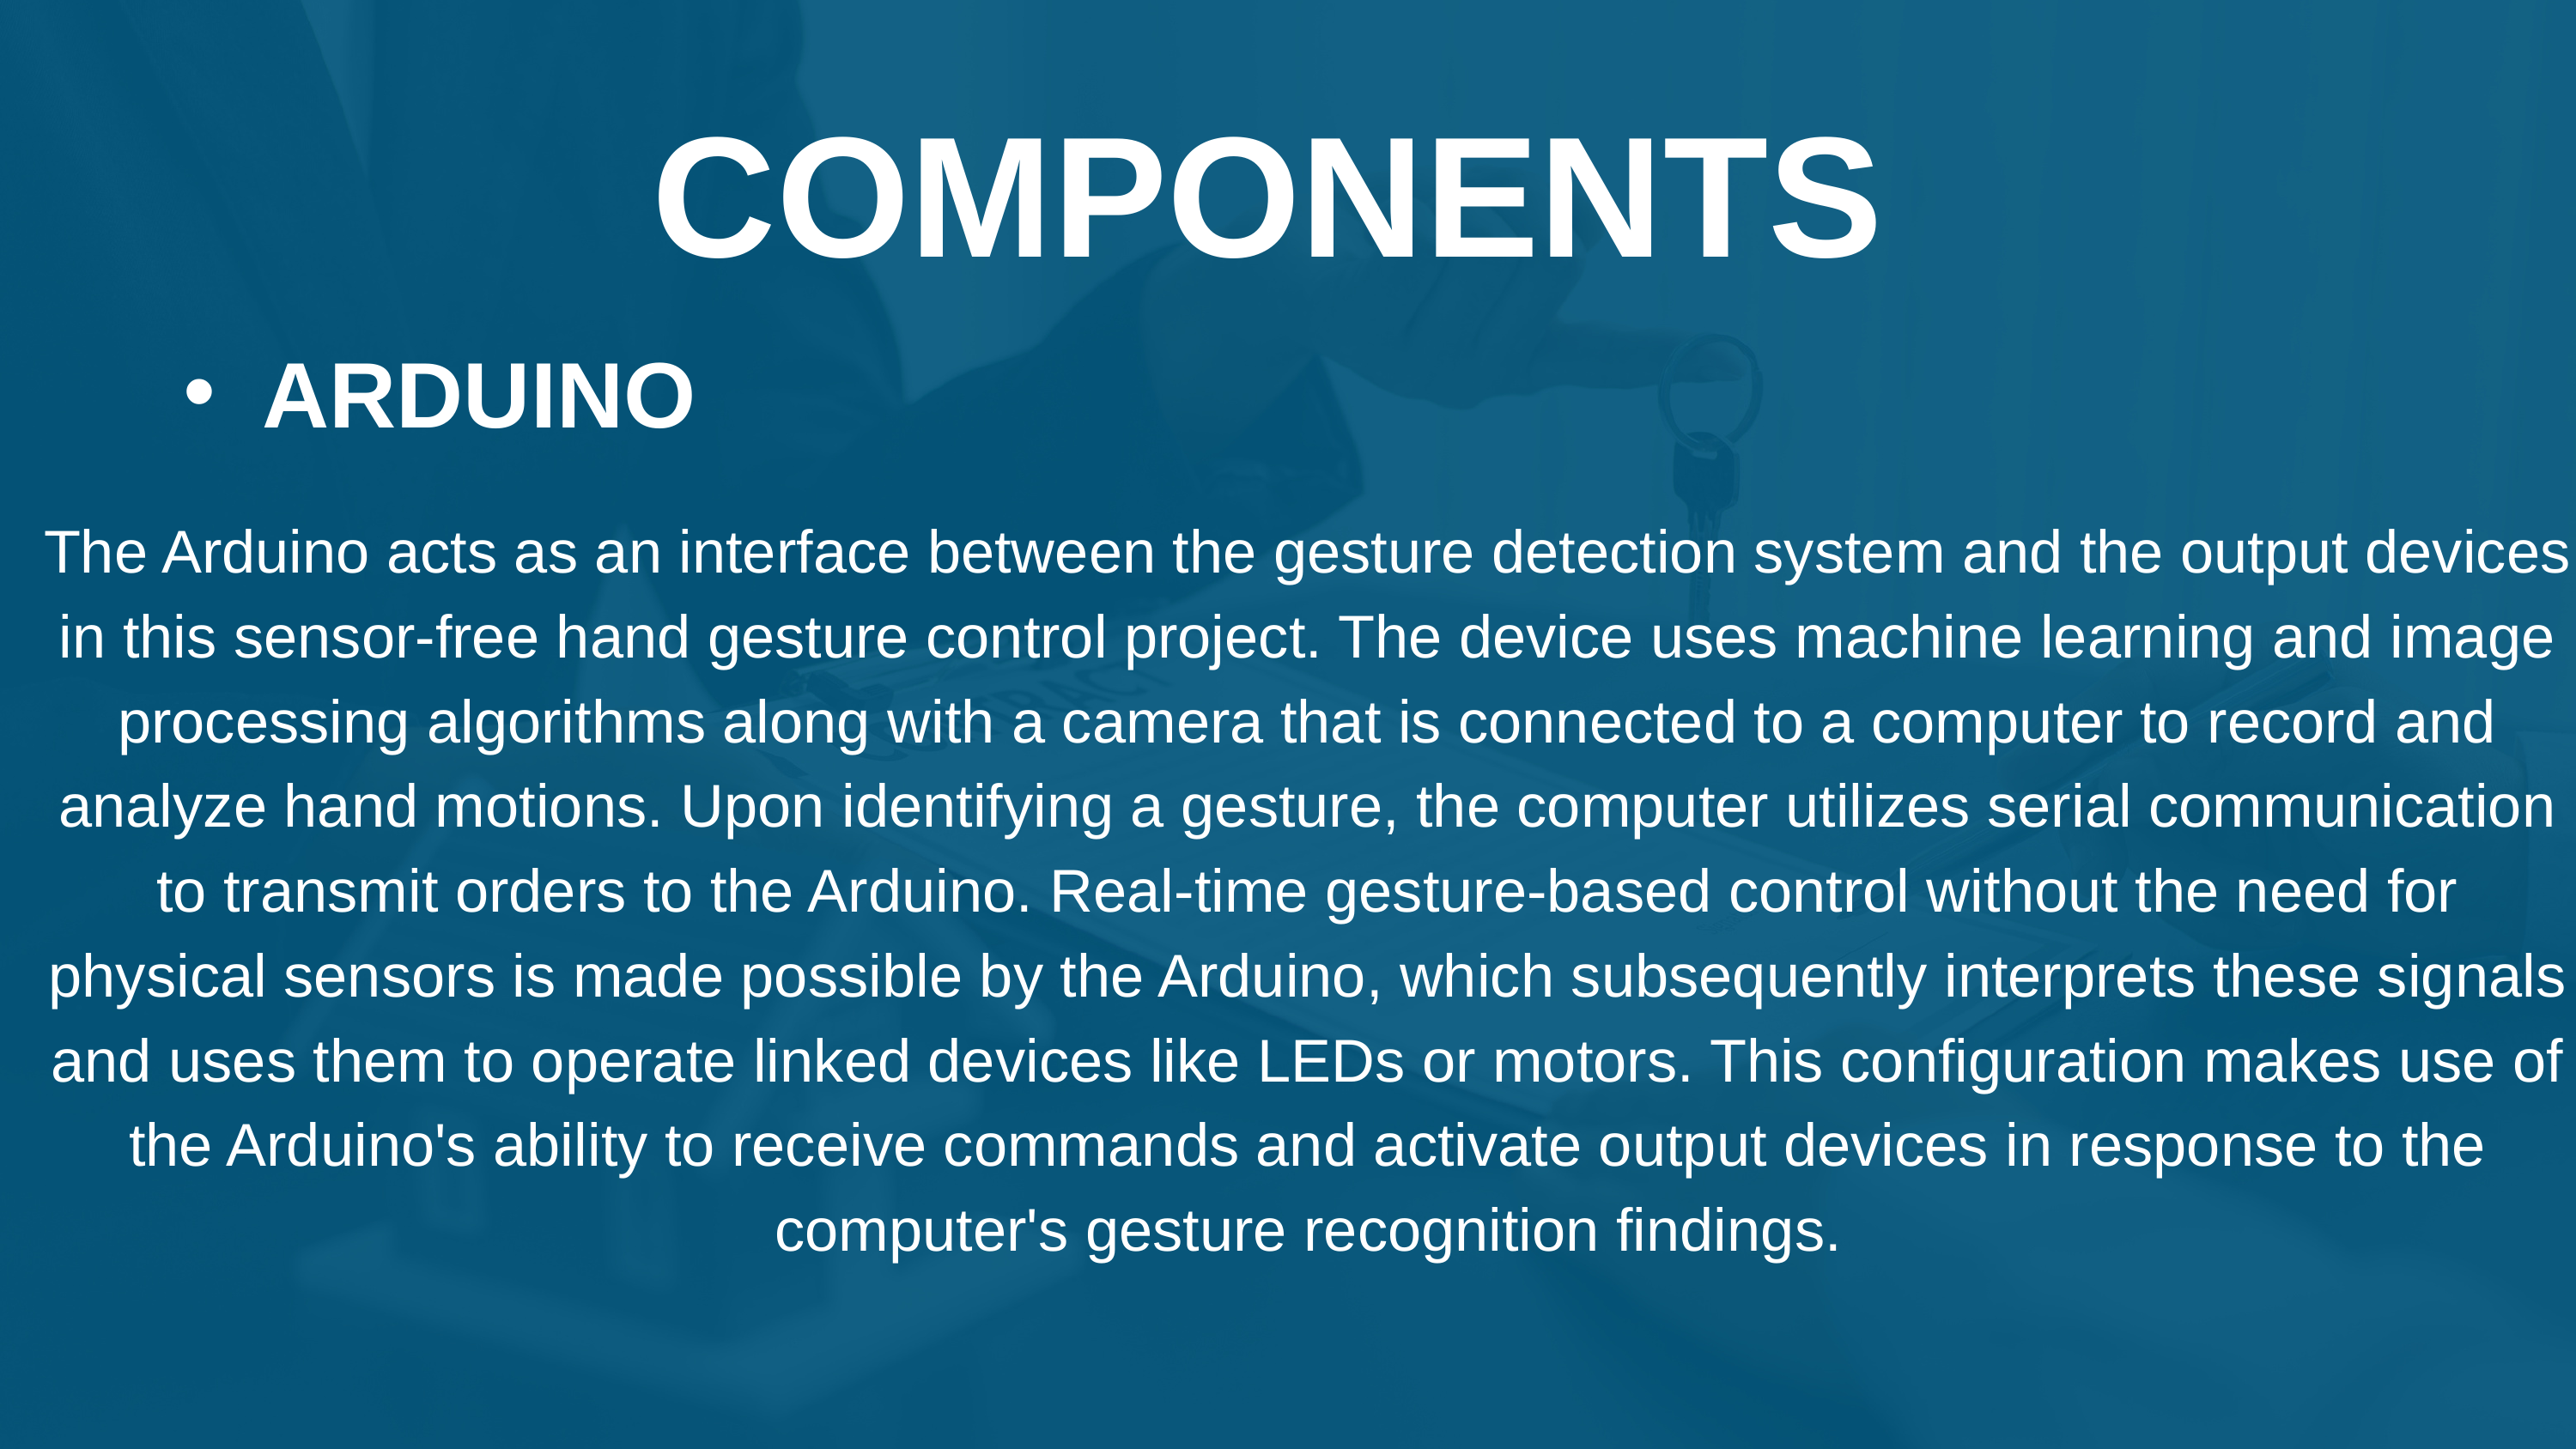

COMPONENTS
ARDUINO
The Arduino acts as an interface between the gesture detection system and the output devices in this sensor-free hand gesture control project. The device uses machine learning and image processing algorithms along with a camera that is connected to a computer to record and analyze hand motions. Upon identifying a gesture, the computer utilizes serial communication to transmit orders to the Arduino. Real-time gesture-based control without the need for physical sensors is made possible by the Arduino, which subsequently interprets these signals and uses them to operate linked devices like LEDs or motors. This configuration makes use of the Arduino's ability to receive commands and activate output devices in response to the computer's gesture recognition findings.